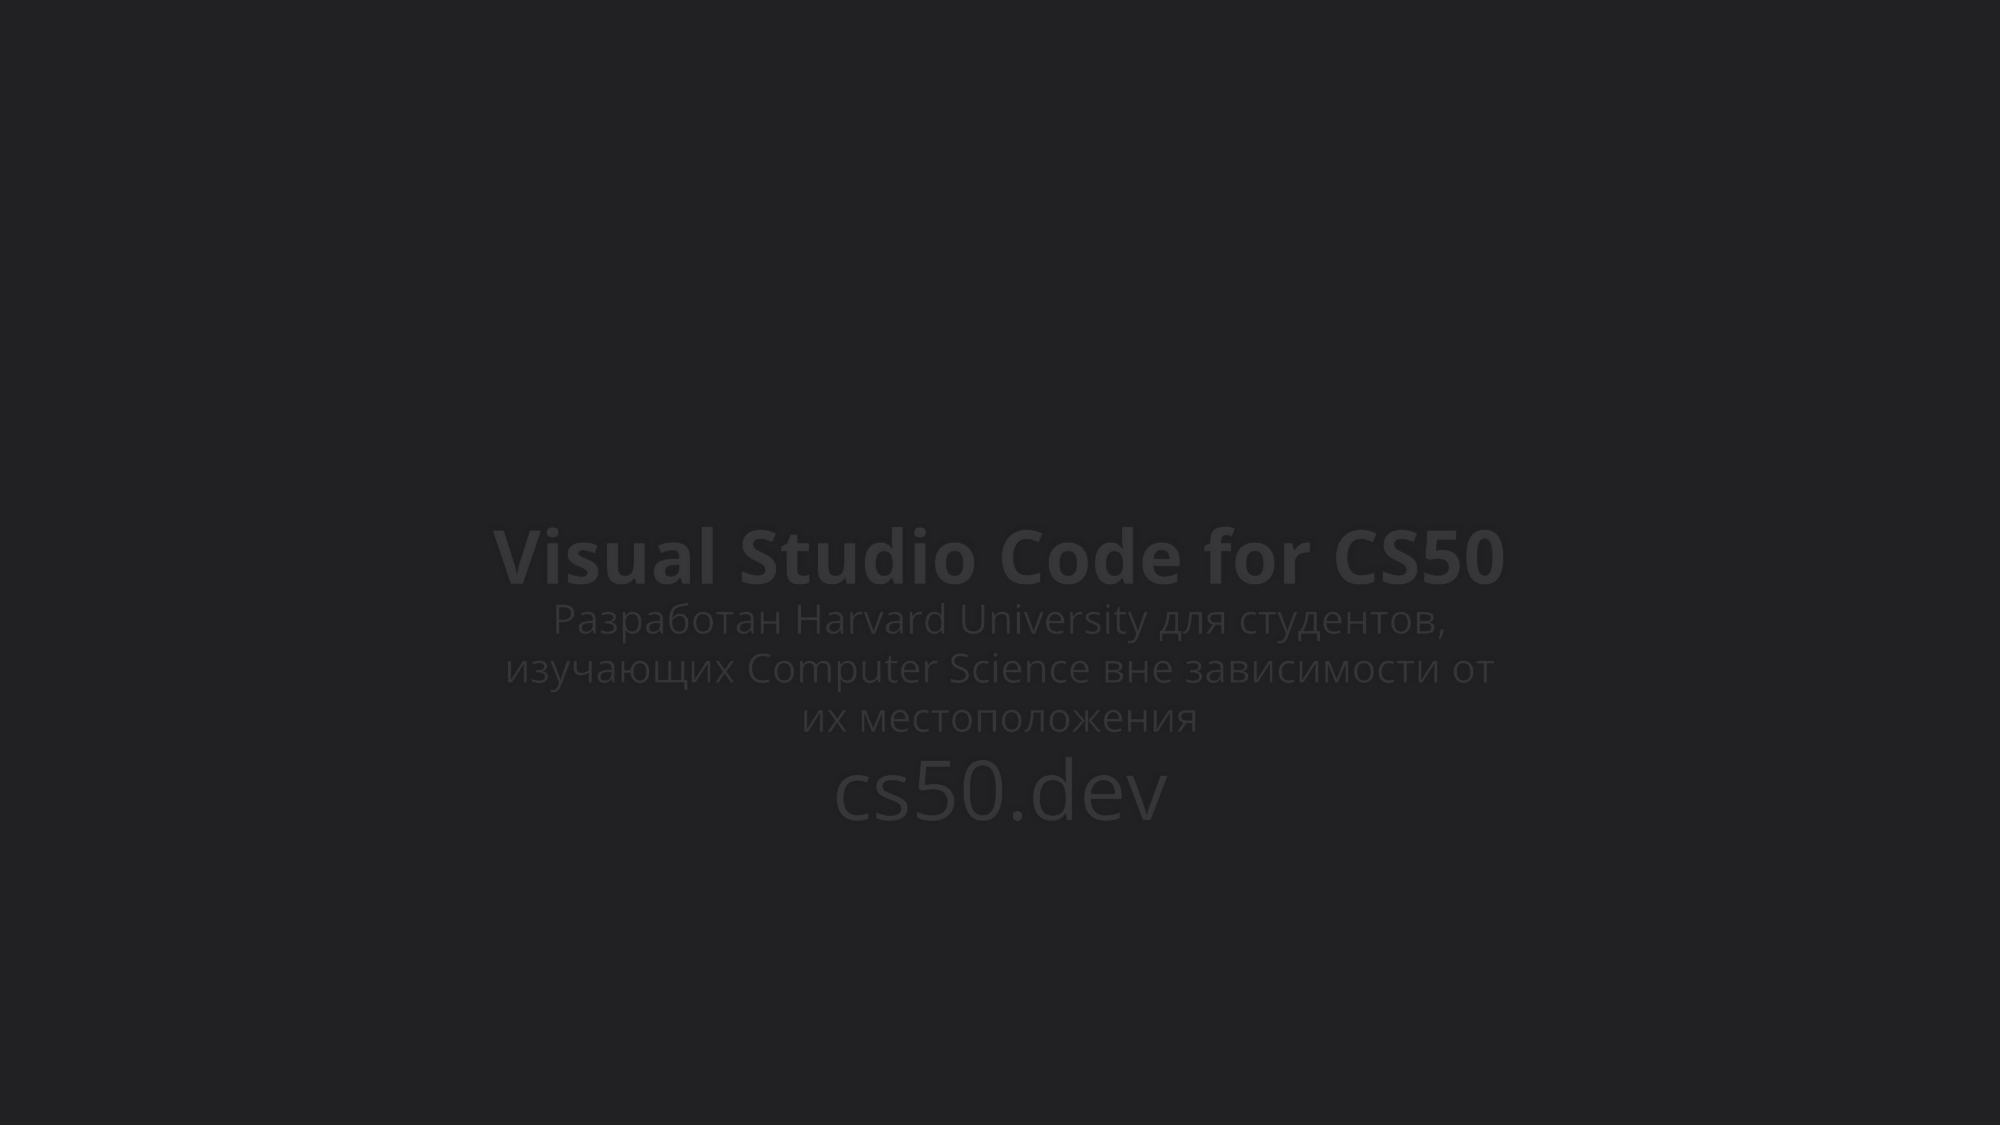

Visual Studio Code for CS50
Разработан Harvard University для студентов, изучающих Computer Science вне зависимости от их местоположения
cs50.dev